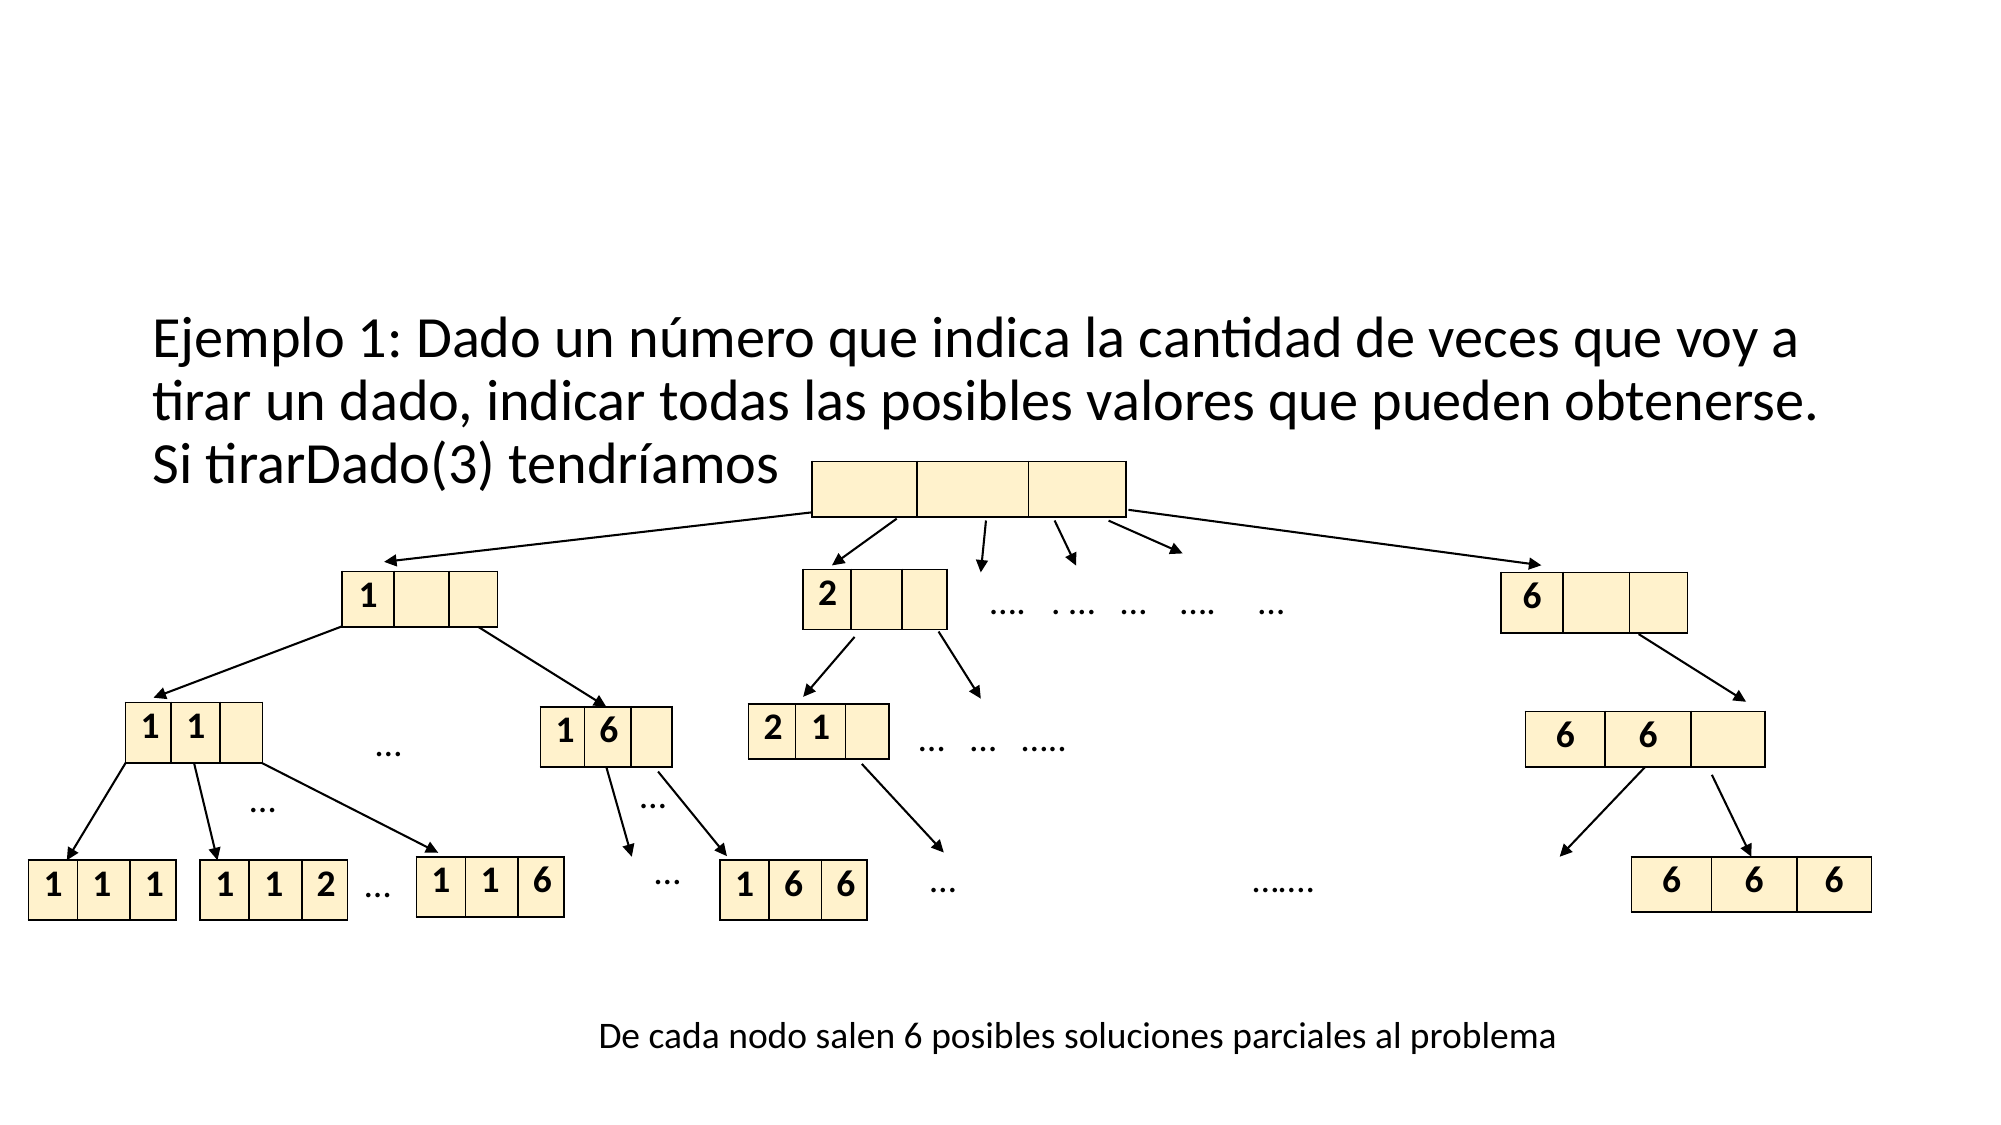

#
Ejemplo 1: Dado un número que indica la cantidad de veces que voy a tirar un dado, indicar todas las posibles valores que pueden obtenerse. Si tirarDado(3) tendríamos
|  |  |  |
| --- | --- | --- |
| 2 |  |  |
| --- | --- | --- |
….   . …   …    ….     …
| 1 |  |  |
| --- | --- | --- |
| 6 |  |  |
| --- | --- | --- |
| 1 | 1 |  |
| --- | --- | --- |
| 2 | 1 |  |
| --- | --- | --- |
| 1 | 6 |  |
| --- | --- | --- |
…   …   …..
…
| 6 | 6 |  |
| --- | --- | --- |
…
…
…
…                                   …….
…
| 1 | 1 | 6 |
| --- | --- | --- |
| 6 | 6 | 6 |
| --- | --- | --- |
| 1 | 1 | 1 |
| --- | --- | --- |
| 1 | 1 | 2 |
| --- | --- | --- |
| 1 | 6 | 6 |
| --- | --- | --- |
De cada nodo salen 6 posibles soluciones parciales al problema